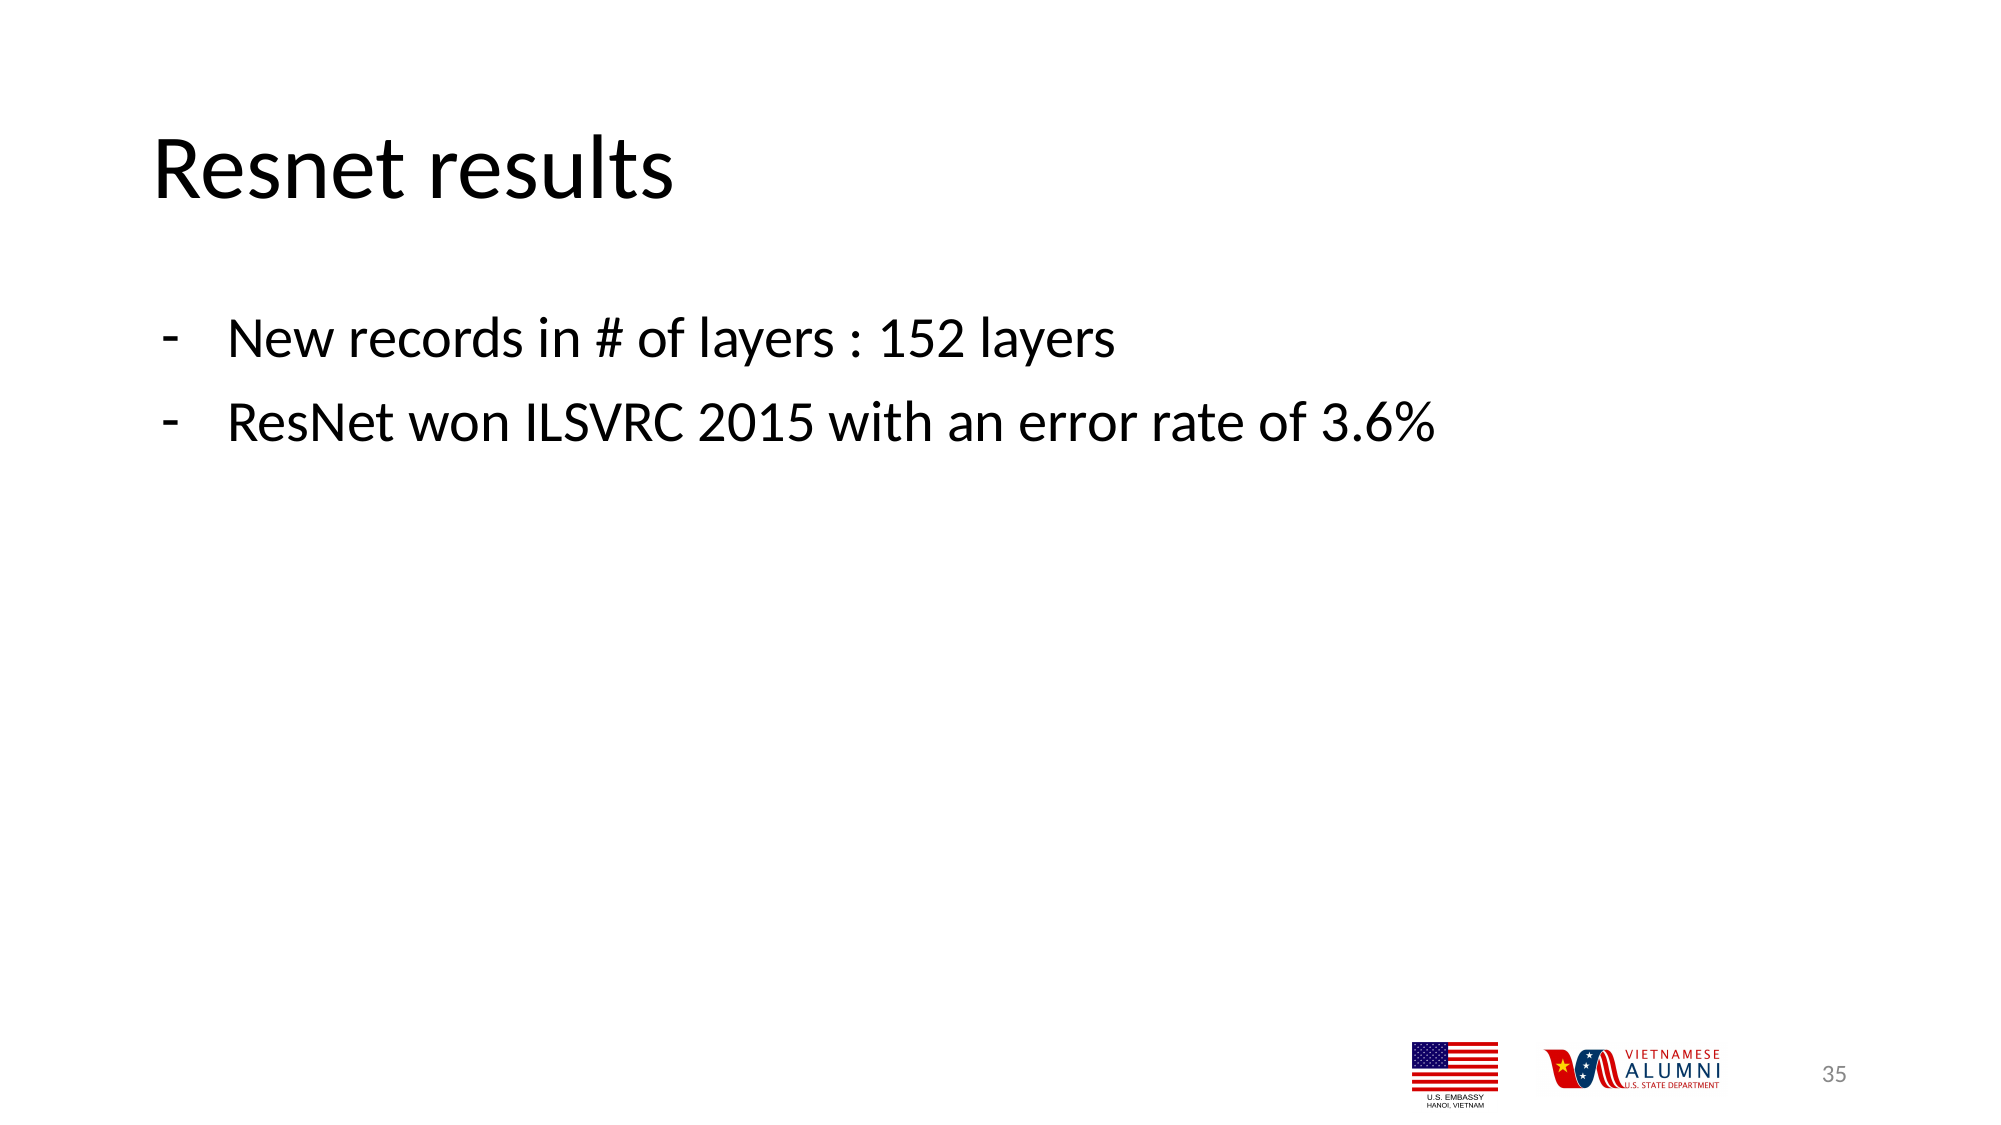

# Resnet results
New records in # of layers : 152 layers
ResNet won ILSVRC 2015 with an error rate of 3.6%
35